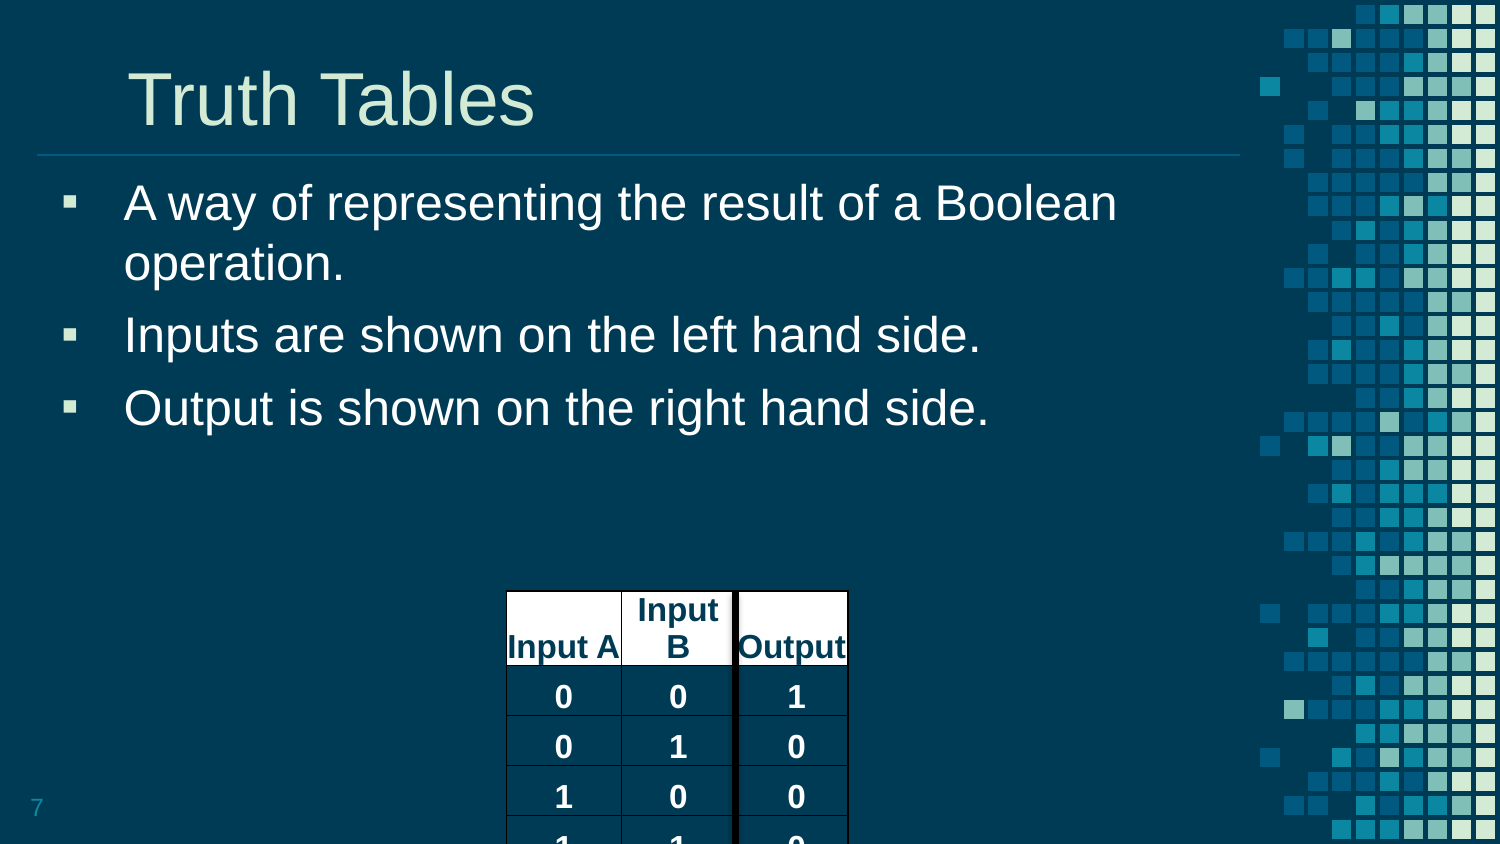

# Truth Tables
A way of representing the result of a Boolean operation.
Inputs are shown on the left hand side.
Output is shown on the right hand side.
| Input A | Input B | Output |
| --- | --- | --- |
| 0 | 0 | 1 |
| 0 | 1 | 0 |
| 1 | 0 | 0 |
| 1 | 1 | 0 |
7